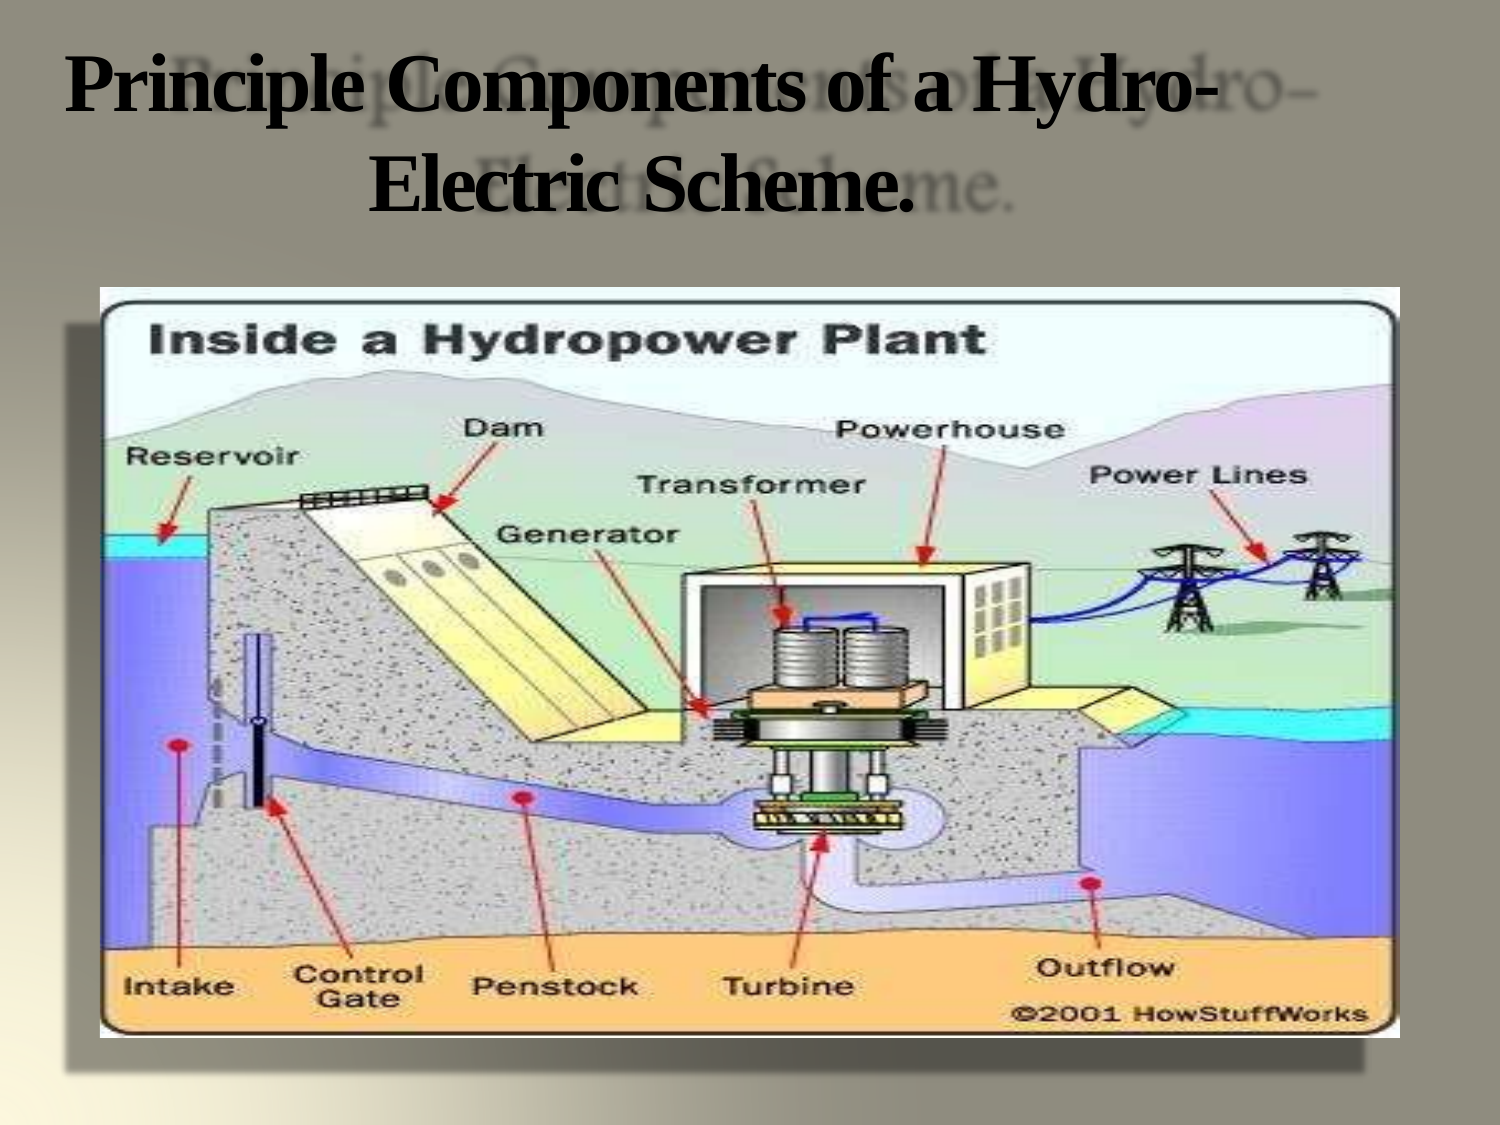

# Principle Components of a Hydro-  Electric Scheme.